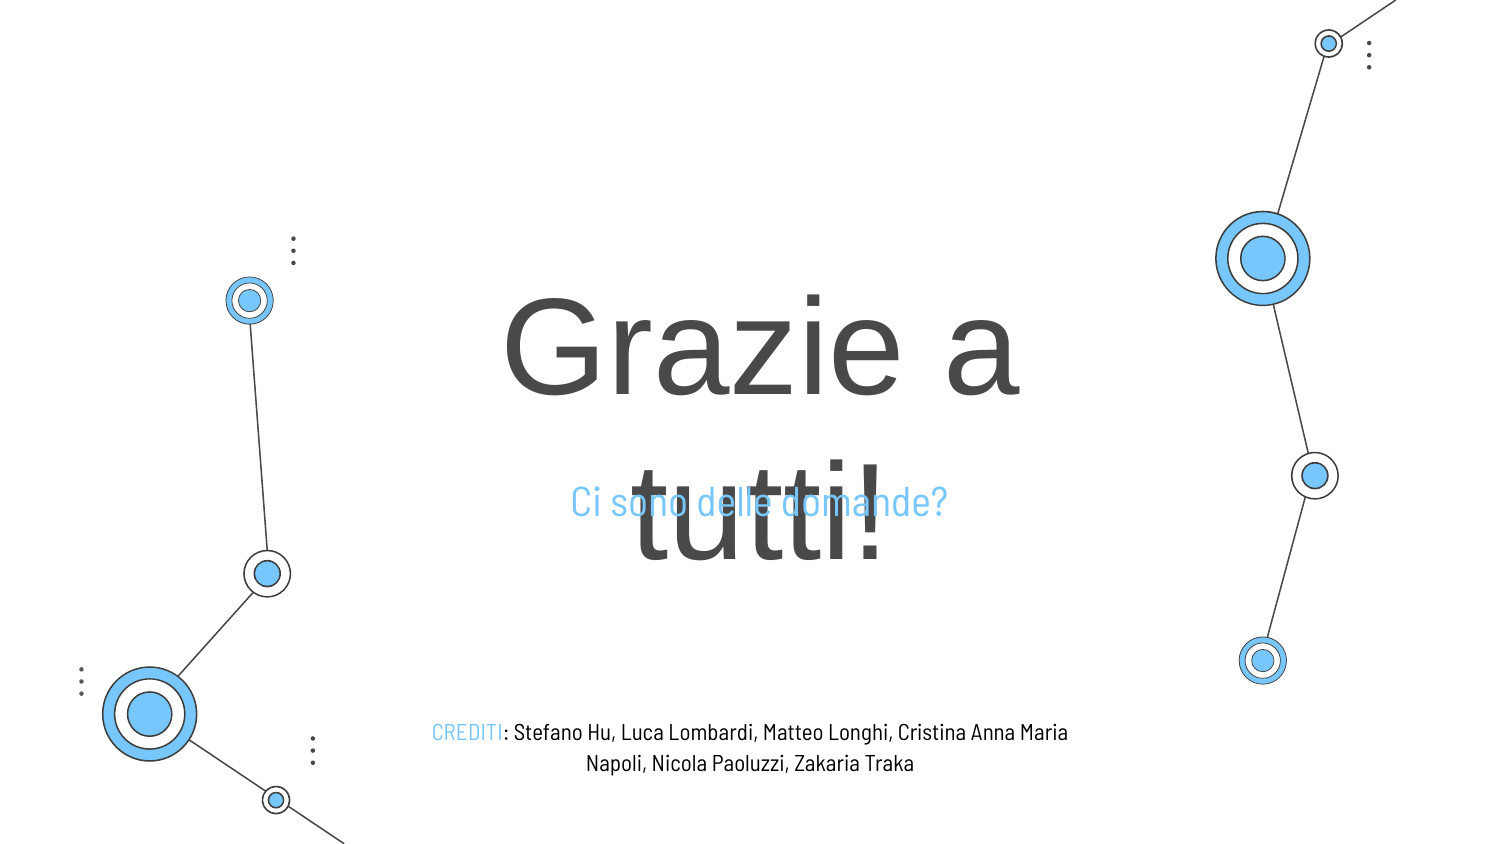

# Grazie a tutti!
Ci sono delle domande?

CREDITI: Stefano Hu, Luca Lombardi, Matteo Longhi, Cristina Anna Maria Napoli, Nicola Paoluzzi, Zakaria Traka
Please keep this slide for attribution